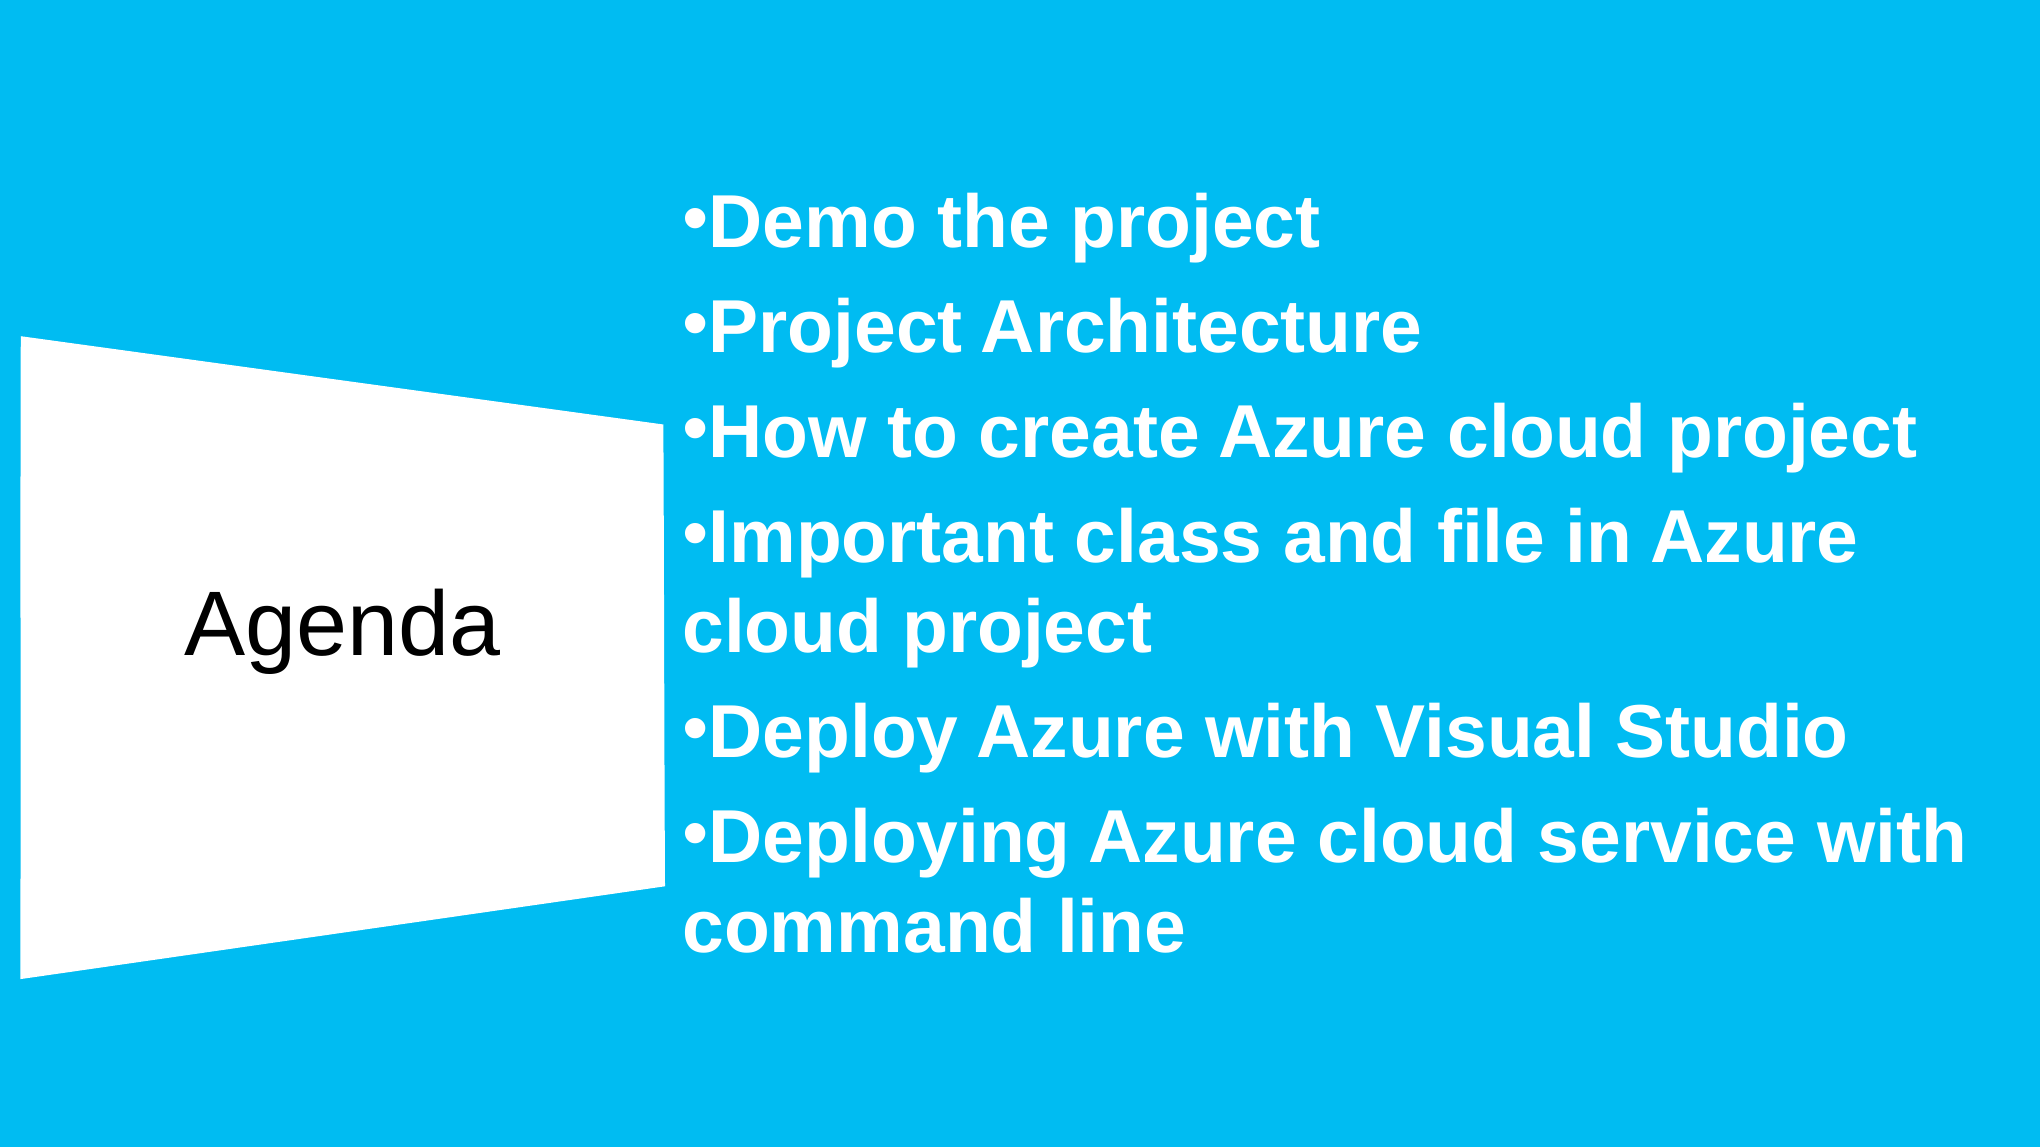

Demo the project
Project Architecture
How to create Azure cloud project
Important class and file in Azure cloud project
Deploy Azure with Visual Studio
Deploying Azure cloud service with command line

Agenda